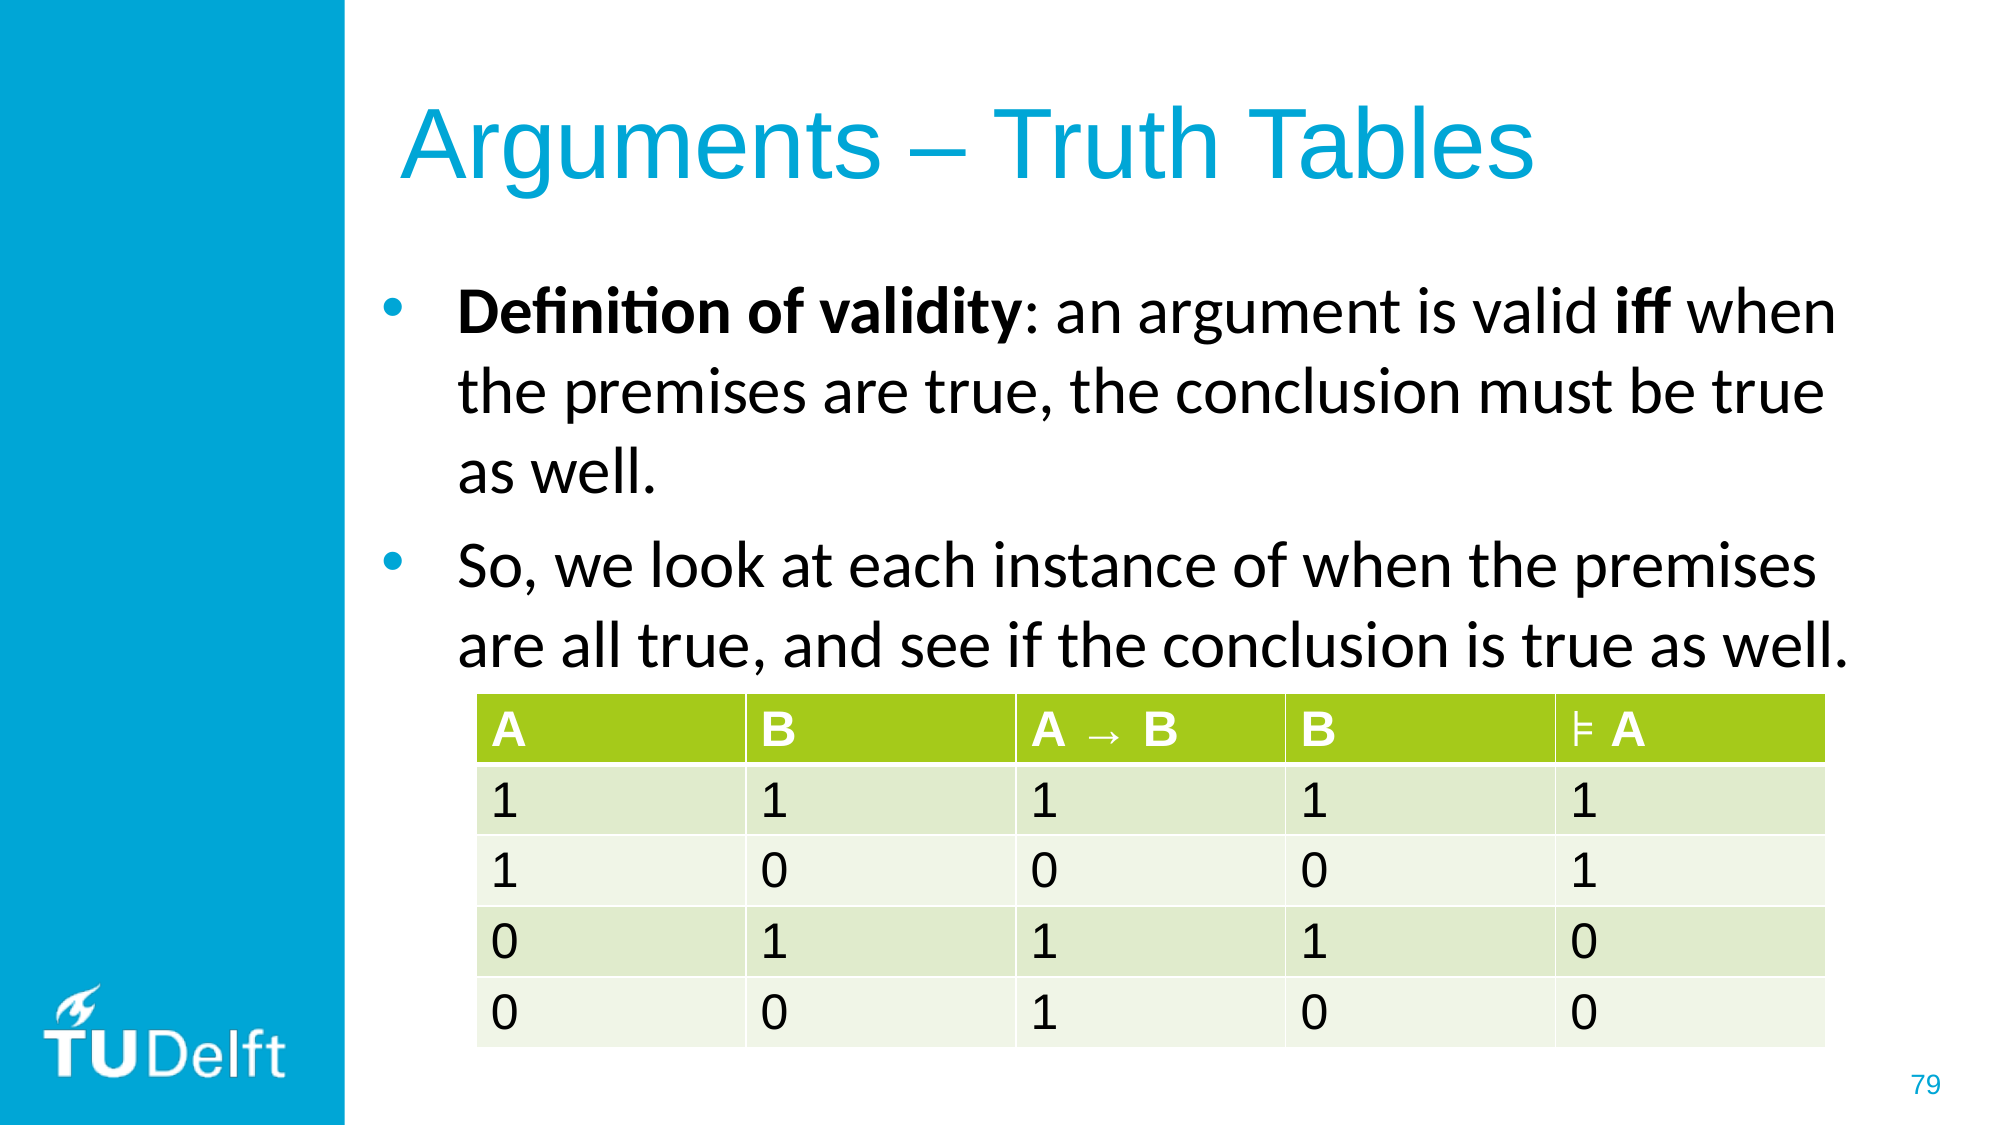

# Arguments – Truth Tables
Definition of validity: an argument is valid iff when the premises are true, the conclusion must be true as well.
So, we look at each instance of when the premises are all true, and see if the conclusion is true as well.

| A | B | A → B | B | ⊧ A |
| --- | --- | --- | --- | --- |
| 1 | 1 | 1 | 1 | 1 |
| 1 | 0 | 0 | 0 | 1 |
| 0 | 1 | 1 | 1 | 0 |
| 0 | 0 | 1 | 0 | 0 |